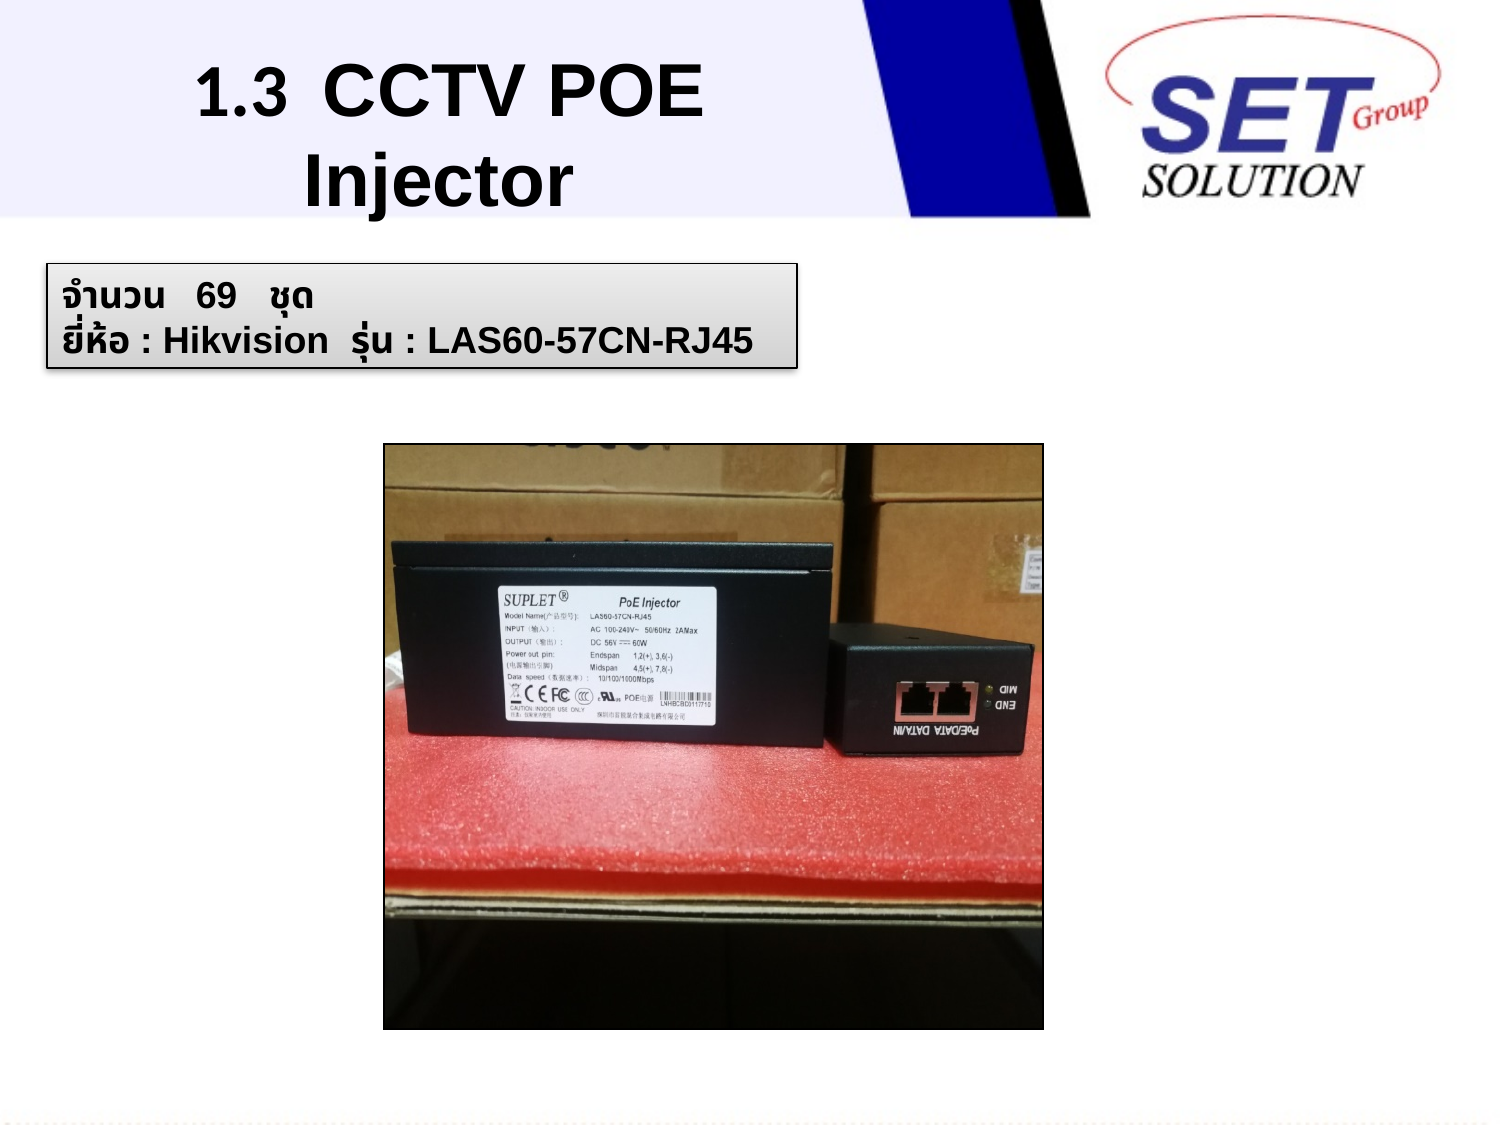

# 1.3  CCTV POE Injector
จำนวน   69   ชุด
ยี่ห้อ : Hikvision  รุ่น : LAS60-57CN-RJ45